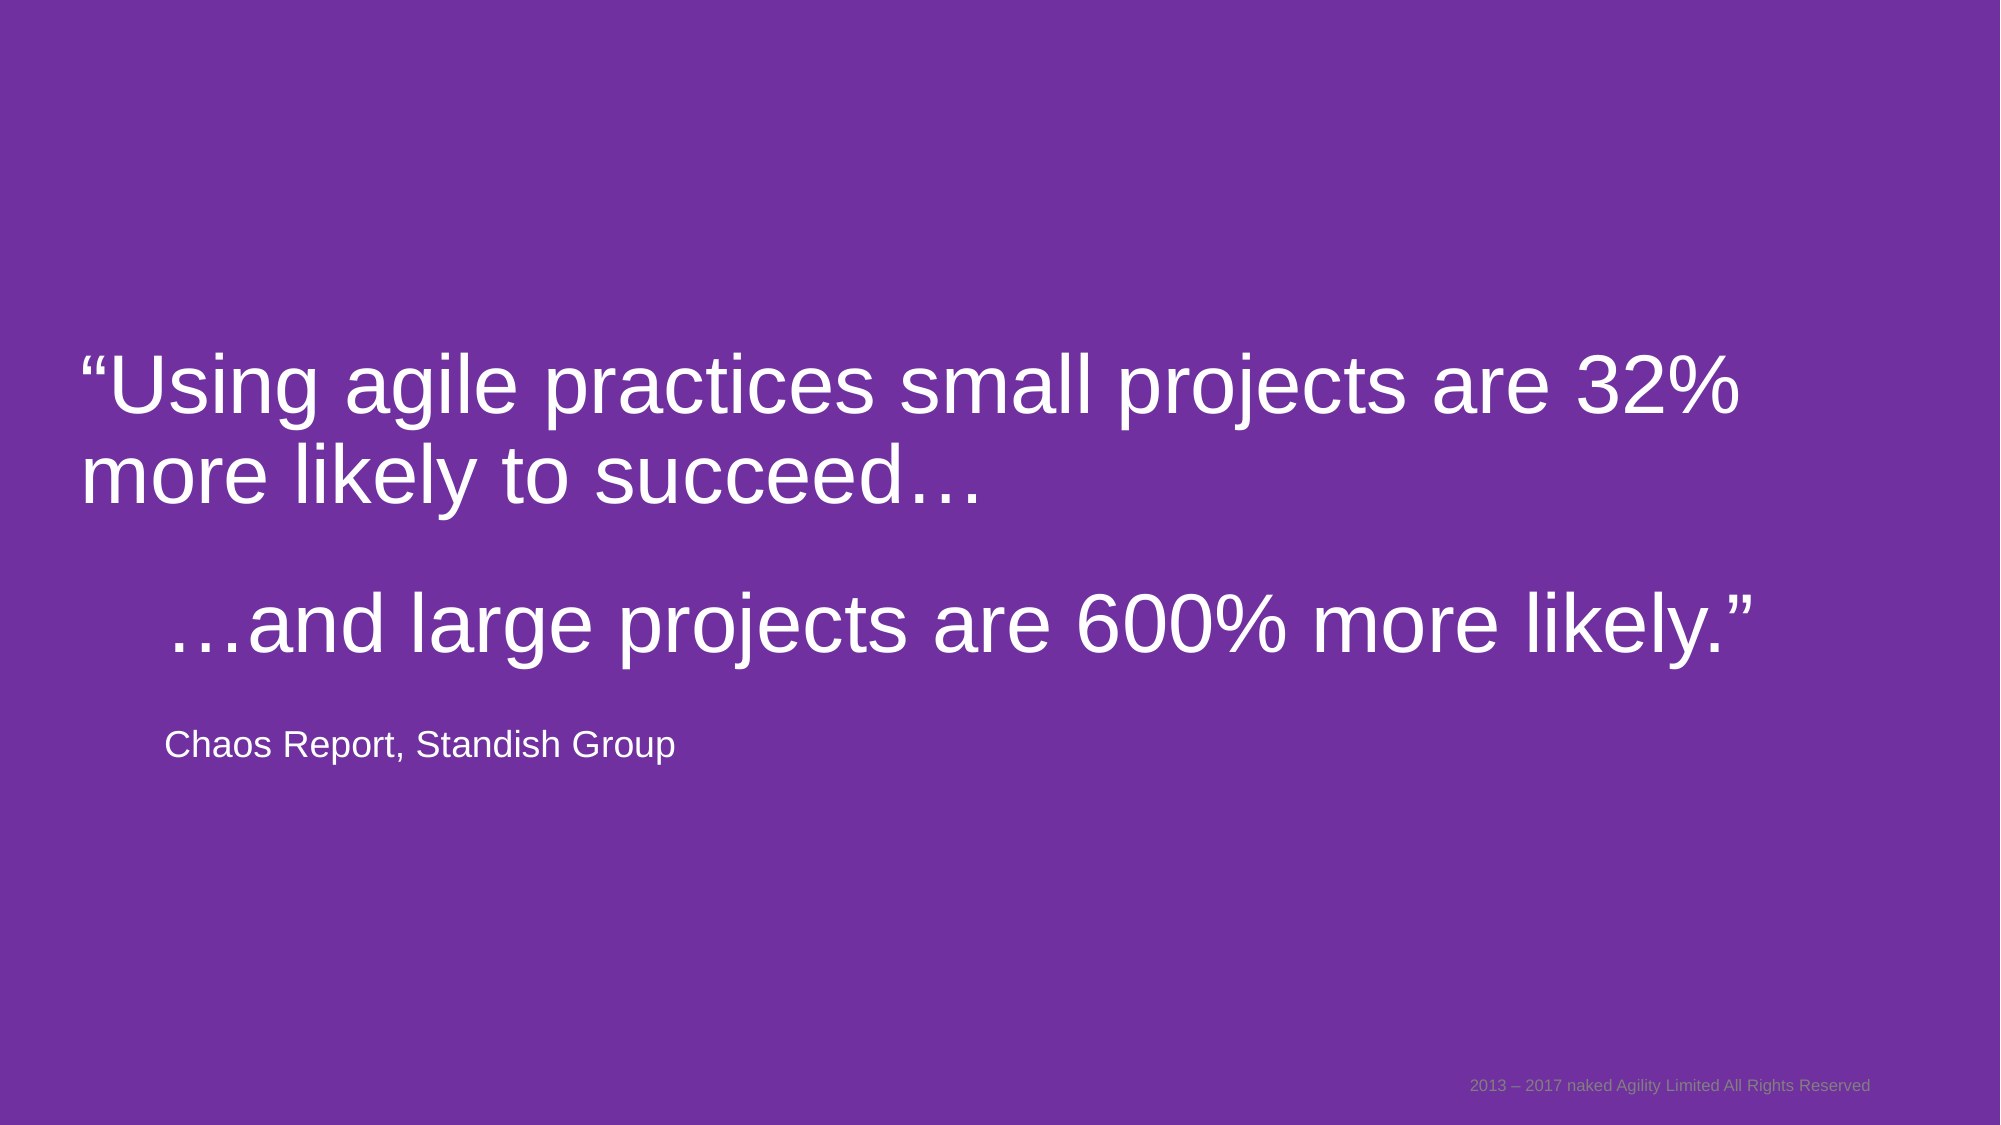

“Using agile practices small projects are 32% more likely to succeed…
…and large projects are 600% more likely.”
Chaos Report, Standish Group